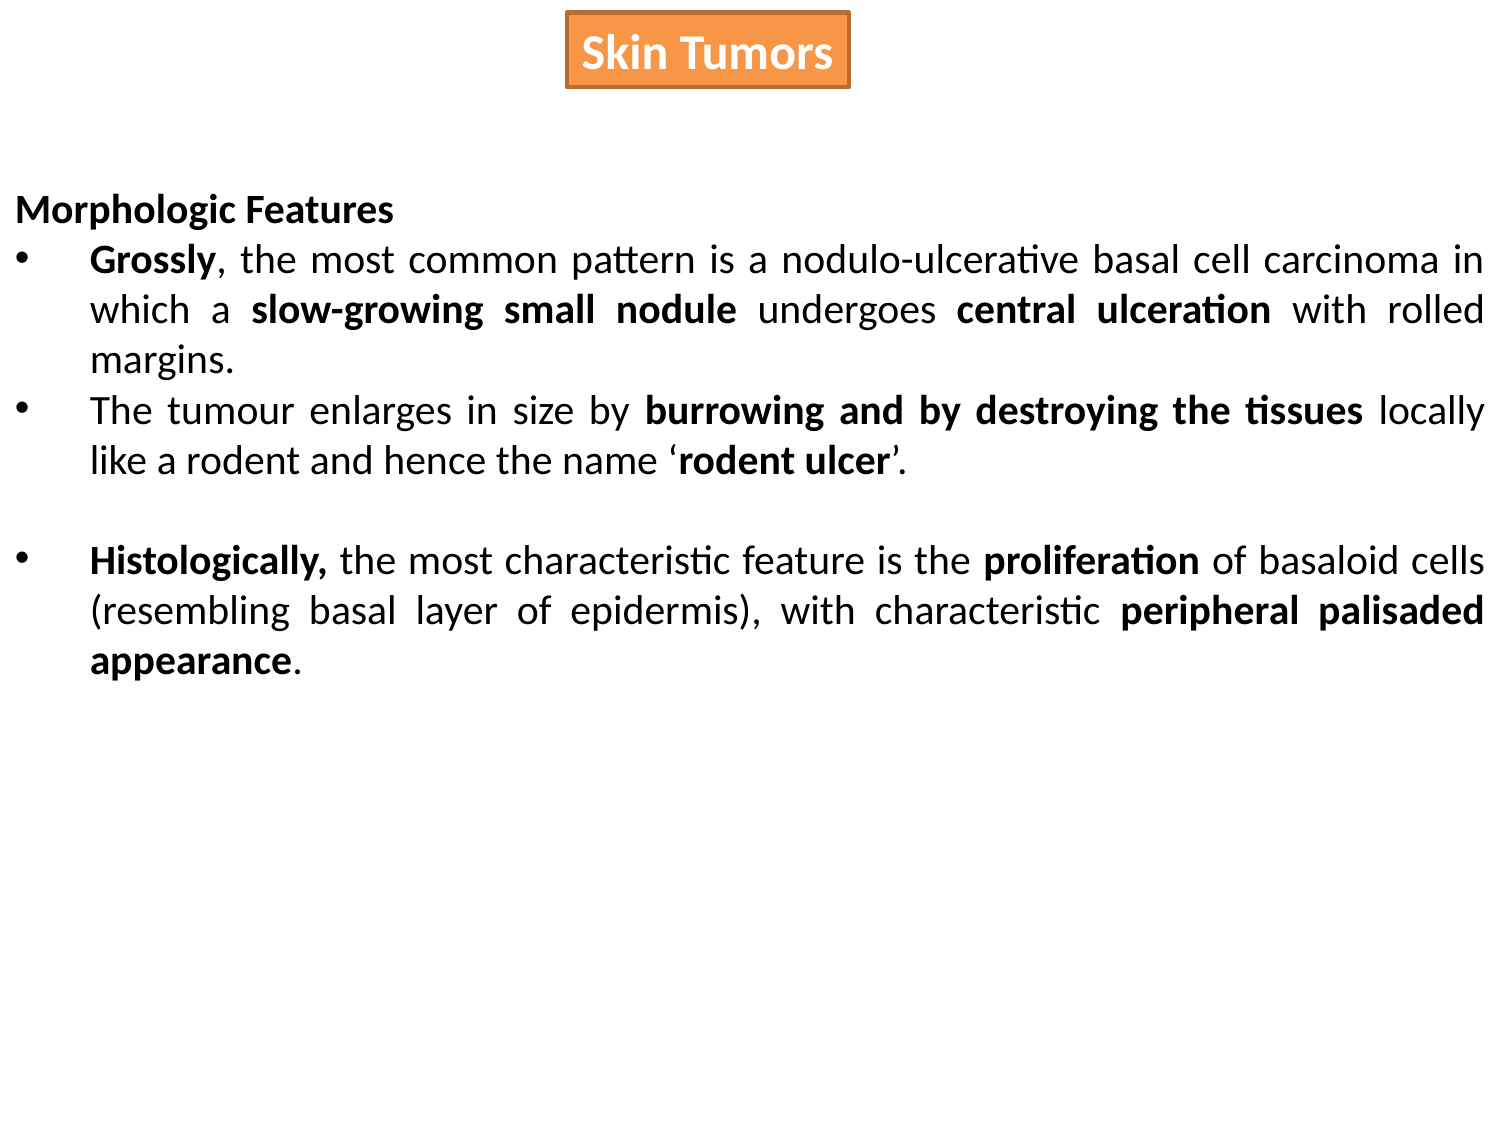

Skin Tumors
Morphologic Features
Grossly, the most common pattern is a nodulo-ulcerative basal cell carcinoma in which a slow-growing small nodule undergoes central ulceration with rolled margins.
The tumour enlarges in size by burrowing and by destroying the tissues locally like a rodent and hence the name ‘rodent ulcer’.

Histologically, the most characteristic feature is the proliferation of basaloid cells (resembling basal layer of epidermis), with characteristic peripheral palisaded appearance.